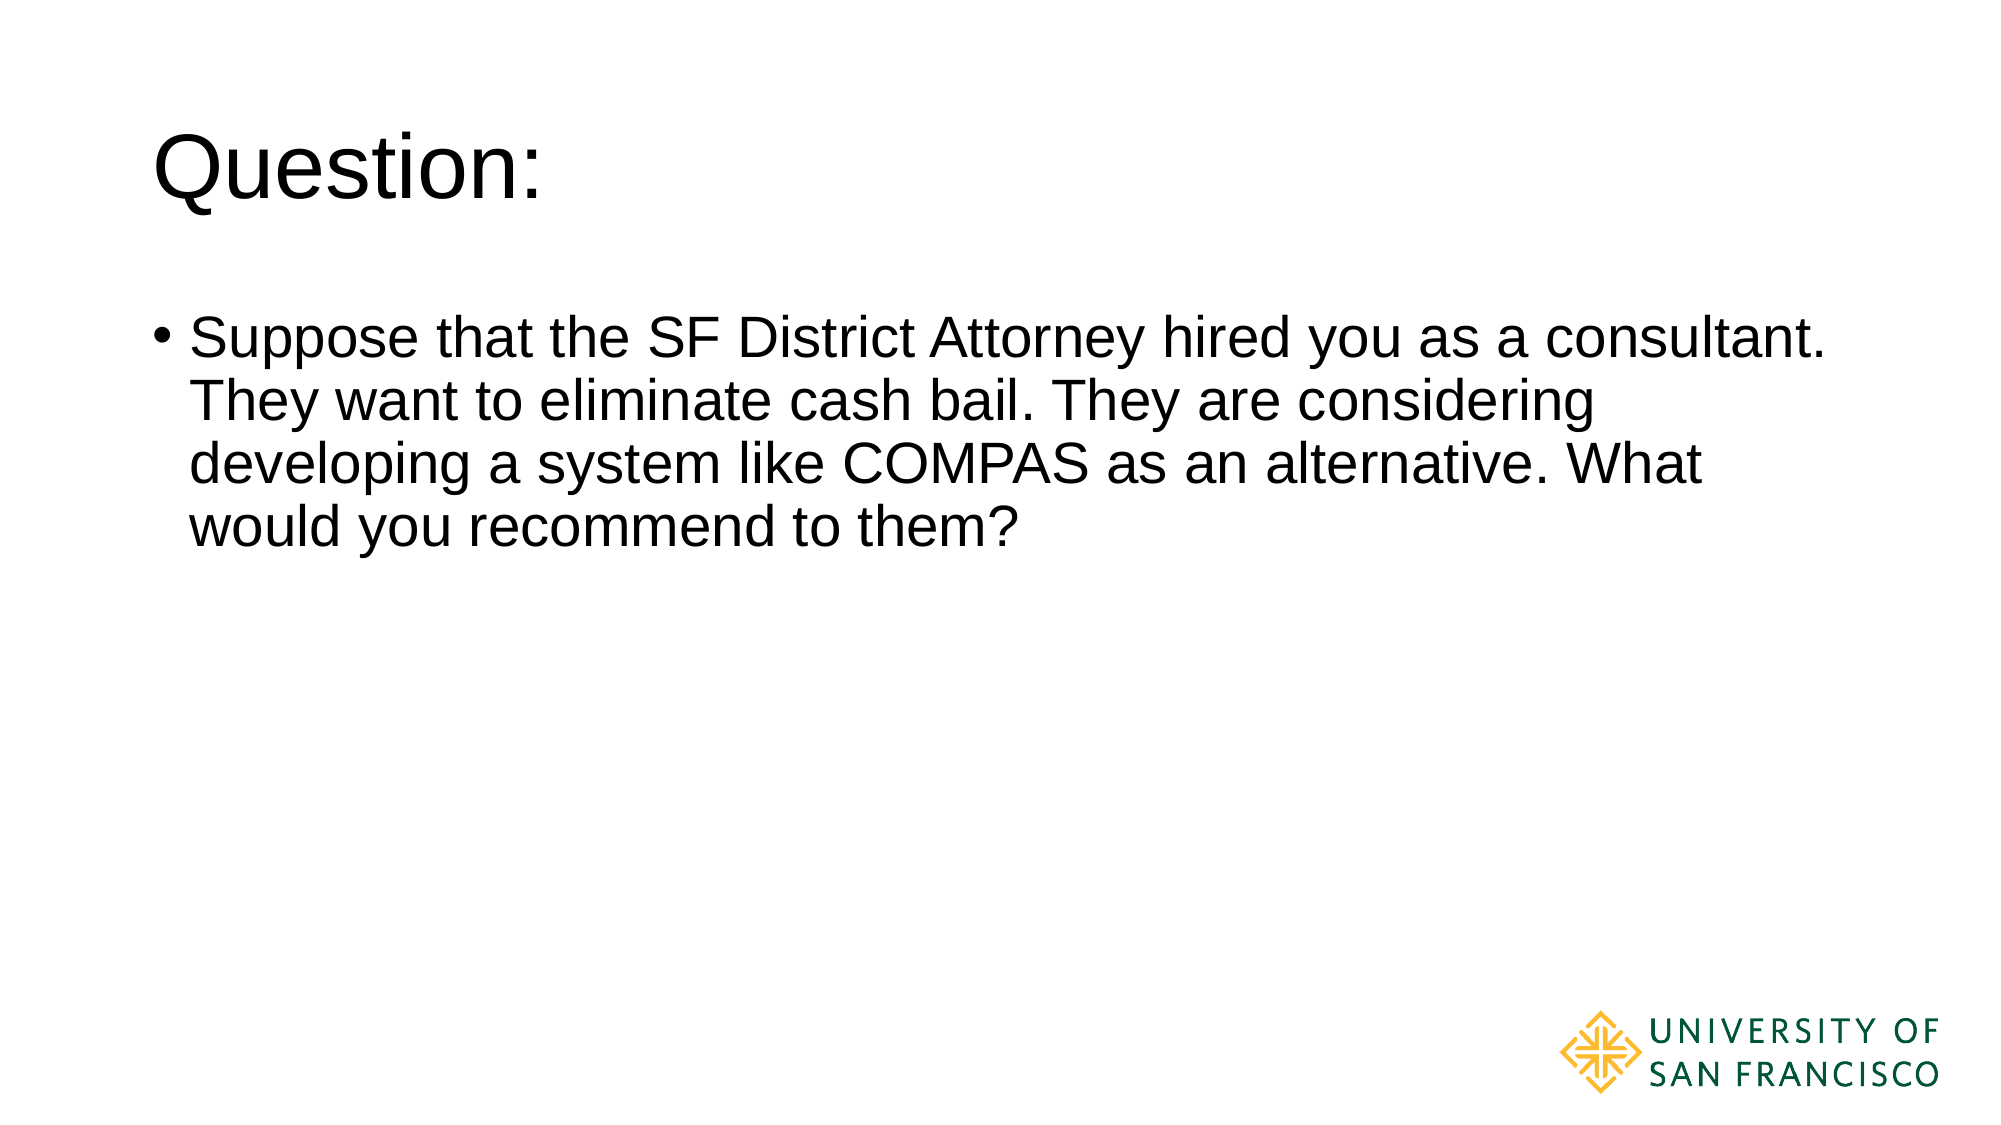

# Question:
Suppose that the SF District Attorney hired you as a consultant. They want to eliminate cash bail. They are considering developing a system like COMPAS as an alternative. What would you recommend to them?